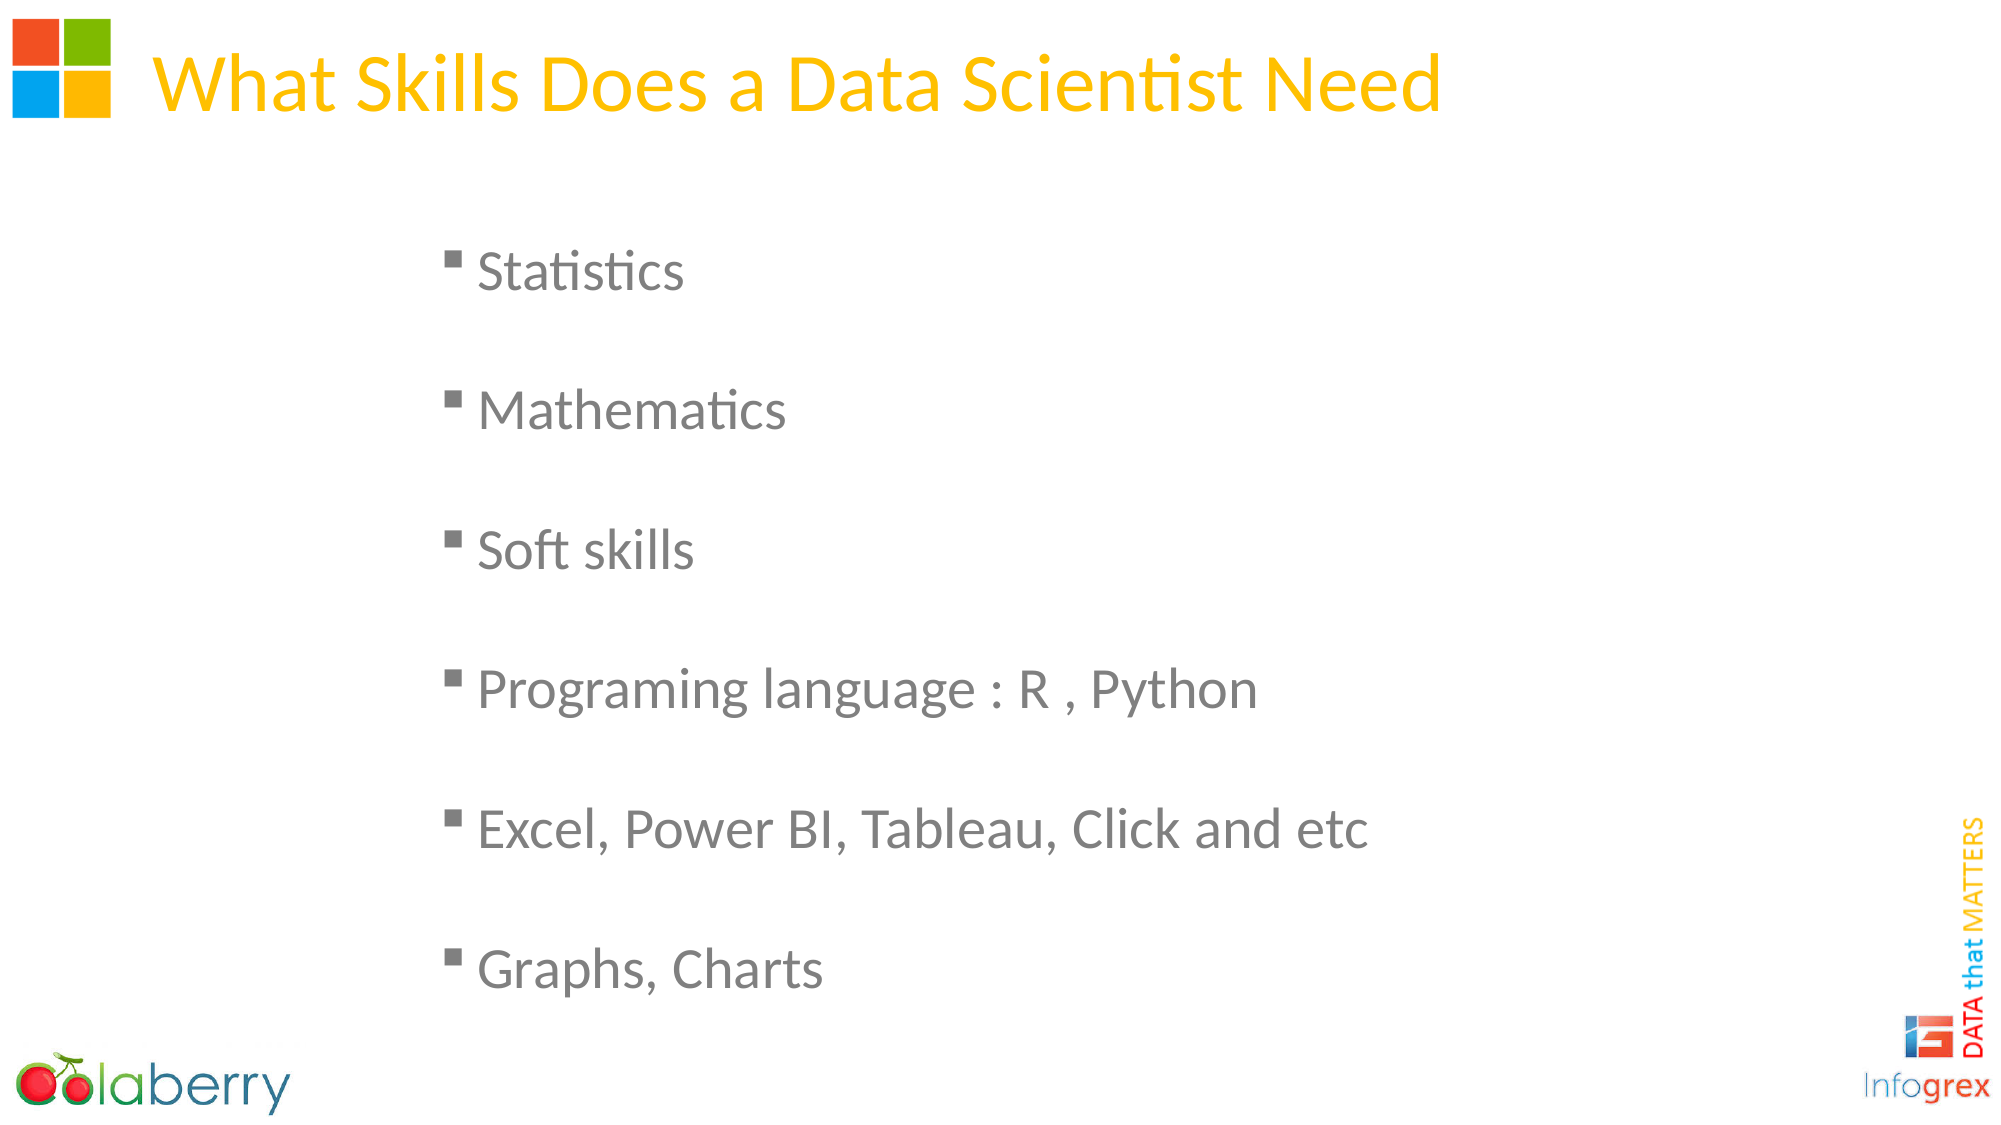

# What Skills Does a Data Scientist Need
Statistics
Mathematics
Soft skills
Programing language : R , Python
Excel, Power BI, Tableau, Click and etc
Graphs, Charts